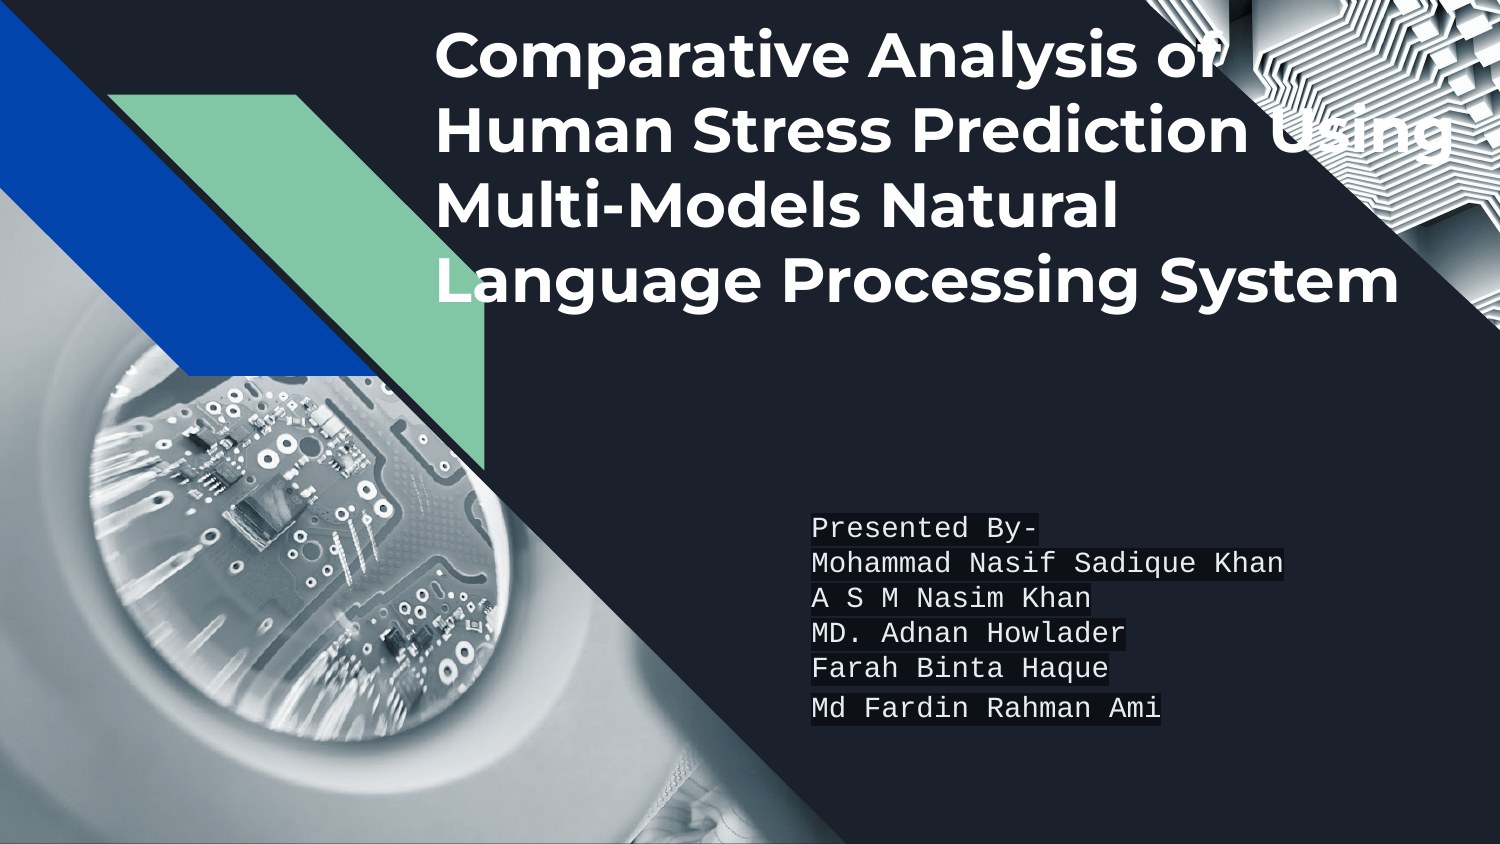

# Comparative Analysis of Human Stress Prediction Using Multi-Models Natural Language Processing System

Presented By-
Mohammad Nasif Sadique Khan
A S M Nasim Khan
MD. Adnan Howlader
Farah Binta Haque
Md Fardin Rahman Ami